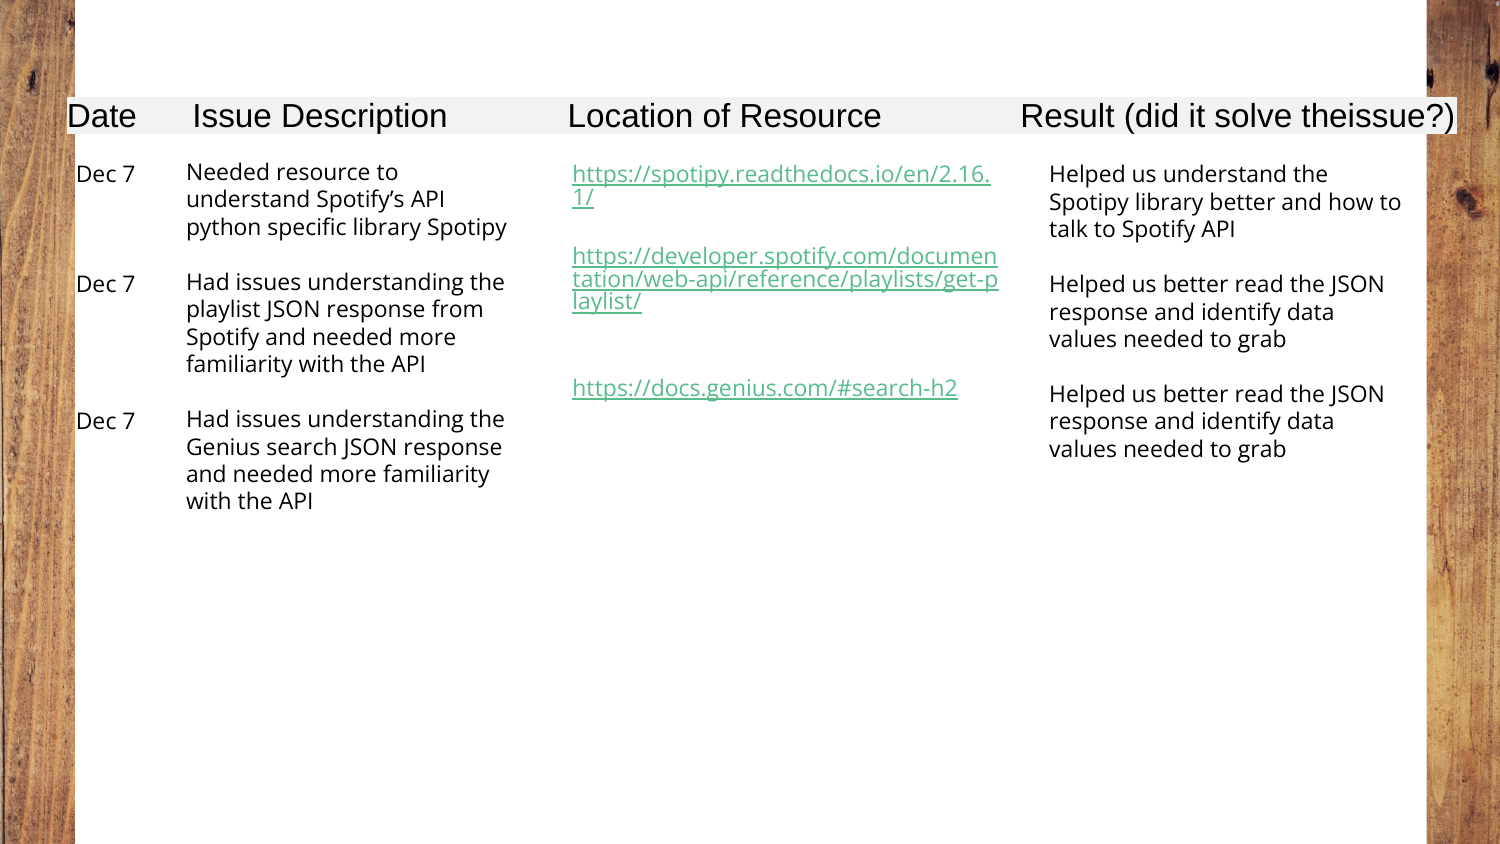

# Date      Issue Description             Location of Resource               Result (did it solve theissue?)
Needed resource to understand Spotify’s API python specific library Spotipy

Had issues understanding the playlist JSON response from Spotify and needed more familiarity with the API

Had issues understanding the Genius search JSON response and needed more familiarity with the API
Dec 7

Dec 7

Dec 7
https://spotipy.readthedocs.io/en/2.16.1/

https://developer.spotify.com/documentation/web-api/reference/playlists/get-playlist/

https://docs.genius.com/#search-h2

Helped us understand the Spotipy library better and how to talk to Spotify API

Helped us better read the JSON response and identify data values needed to grab

Helped us better read the JSON response and identify data values needed to grab